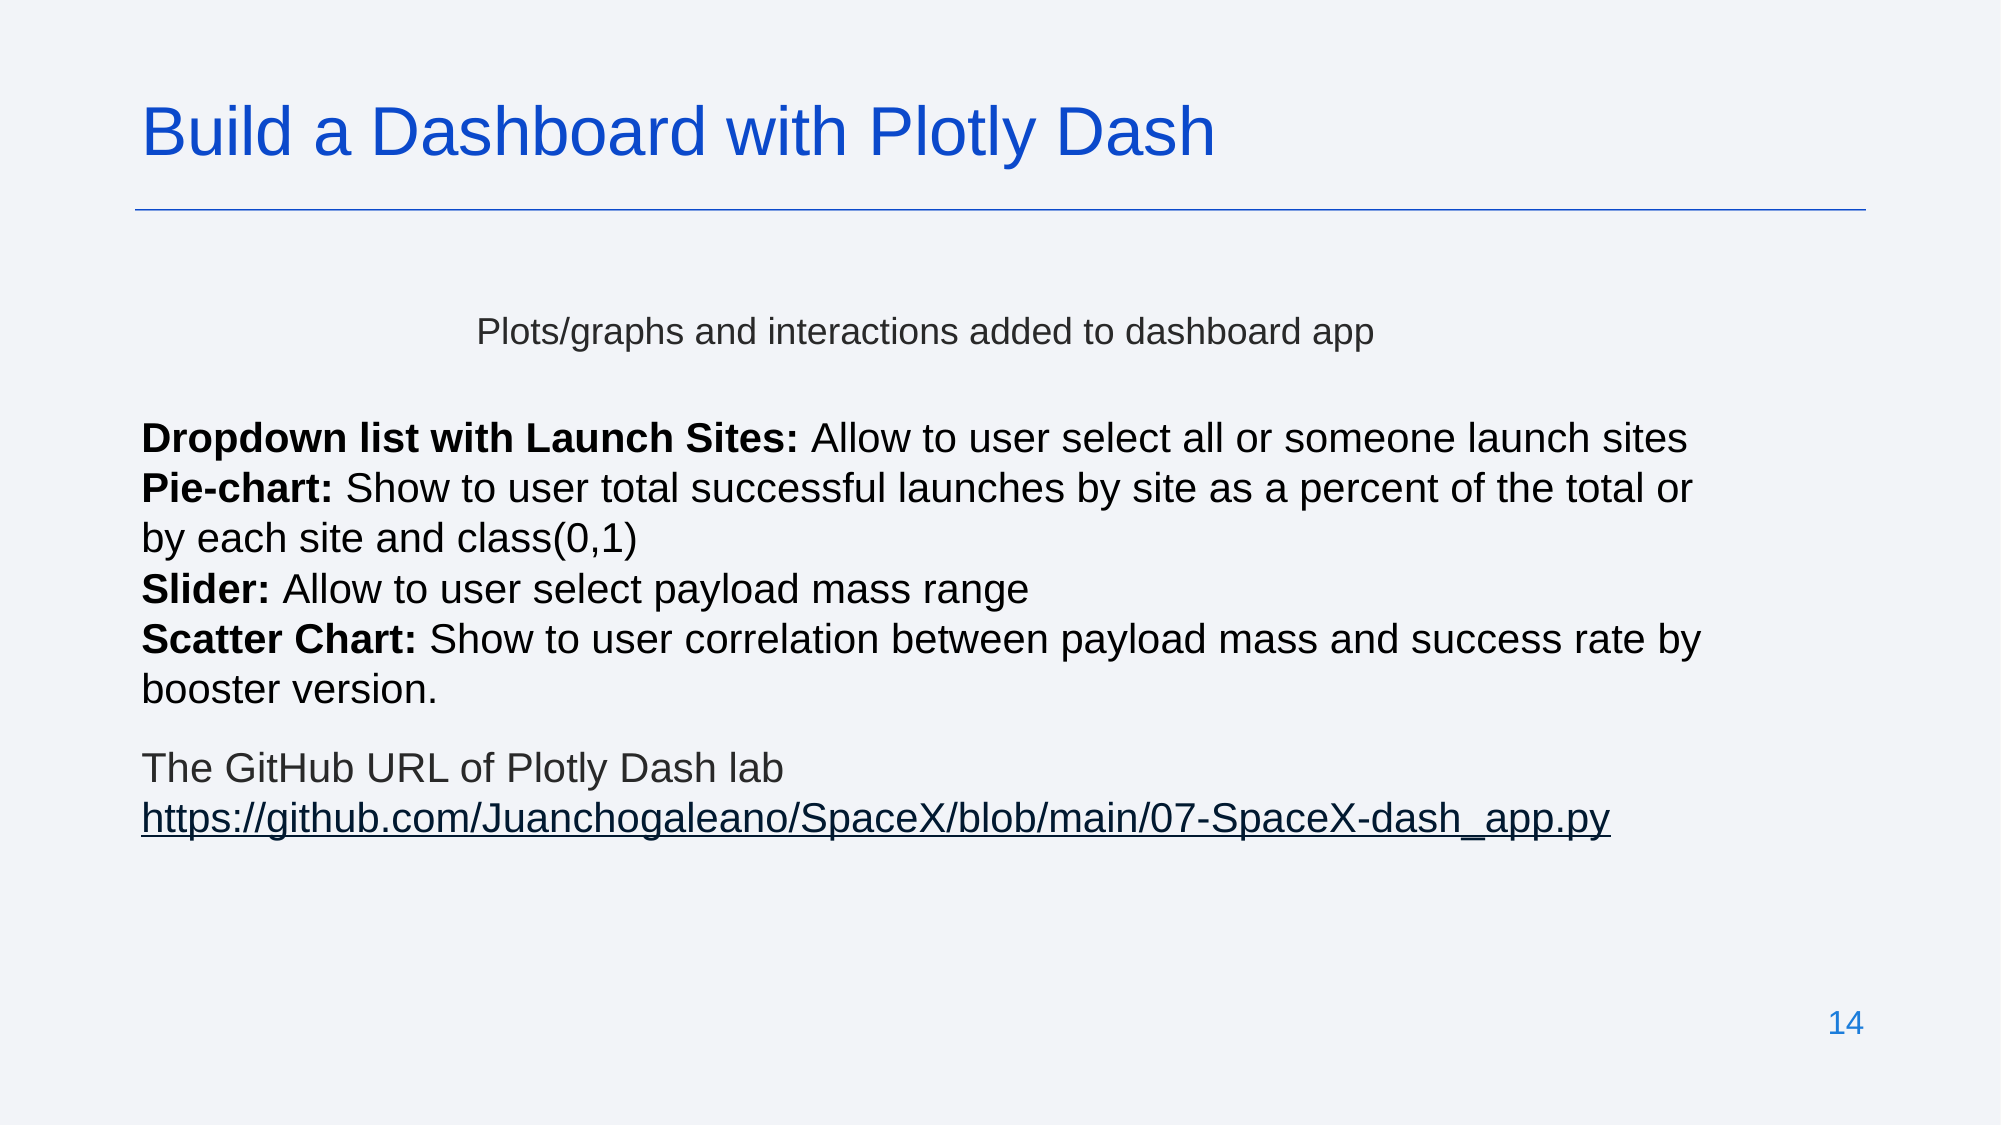

Build a Dashboard with Plotly Dash
Plots/graphs and interactions added to dashboard app

Dropdown list with Launch Sites: Allow to user select all or someone launch sites
Pie-chart: Show to user total successful launches by site as a percent of the total or by each site and class(0,1)
Slider: Allow to user select payload mass range
Scatter Chart: Show to user correlation between payload mass and success rate by booster version.
The GitHub URL of Plotly Dash lab https://github.com/Juanchogaleano/SpaceX/blob/main/07-SpaceX-dash_app.py

14